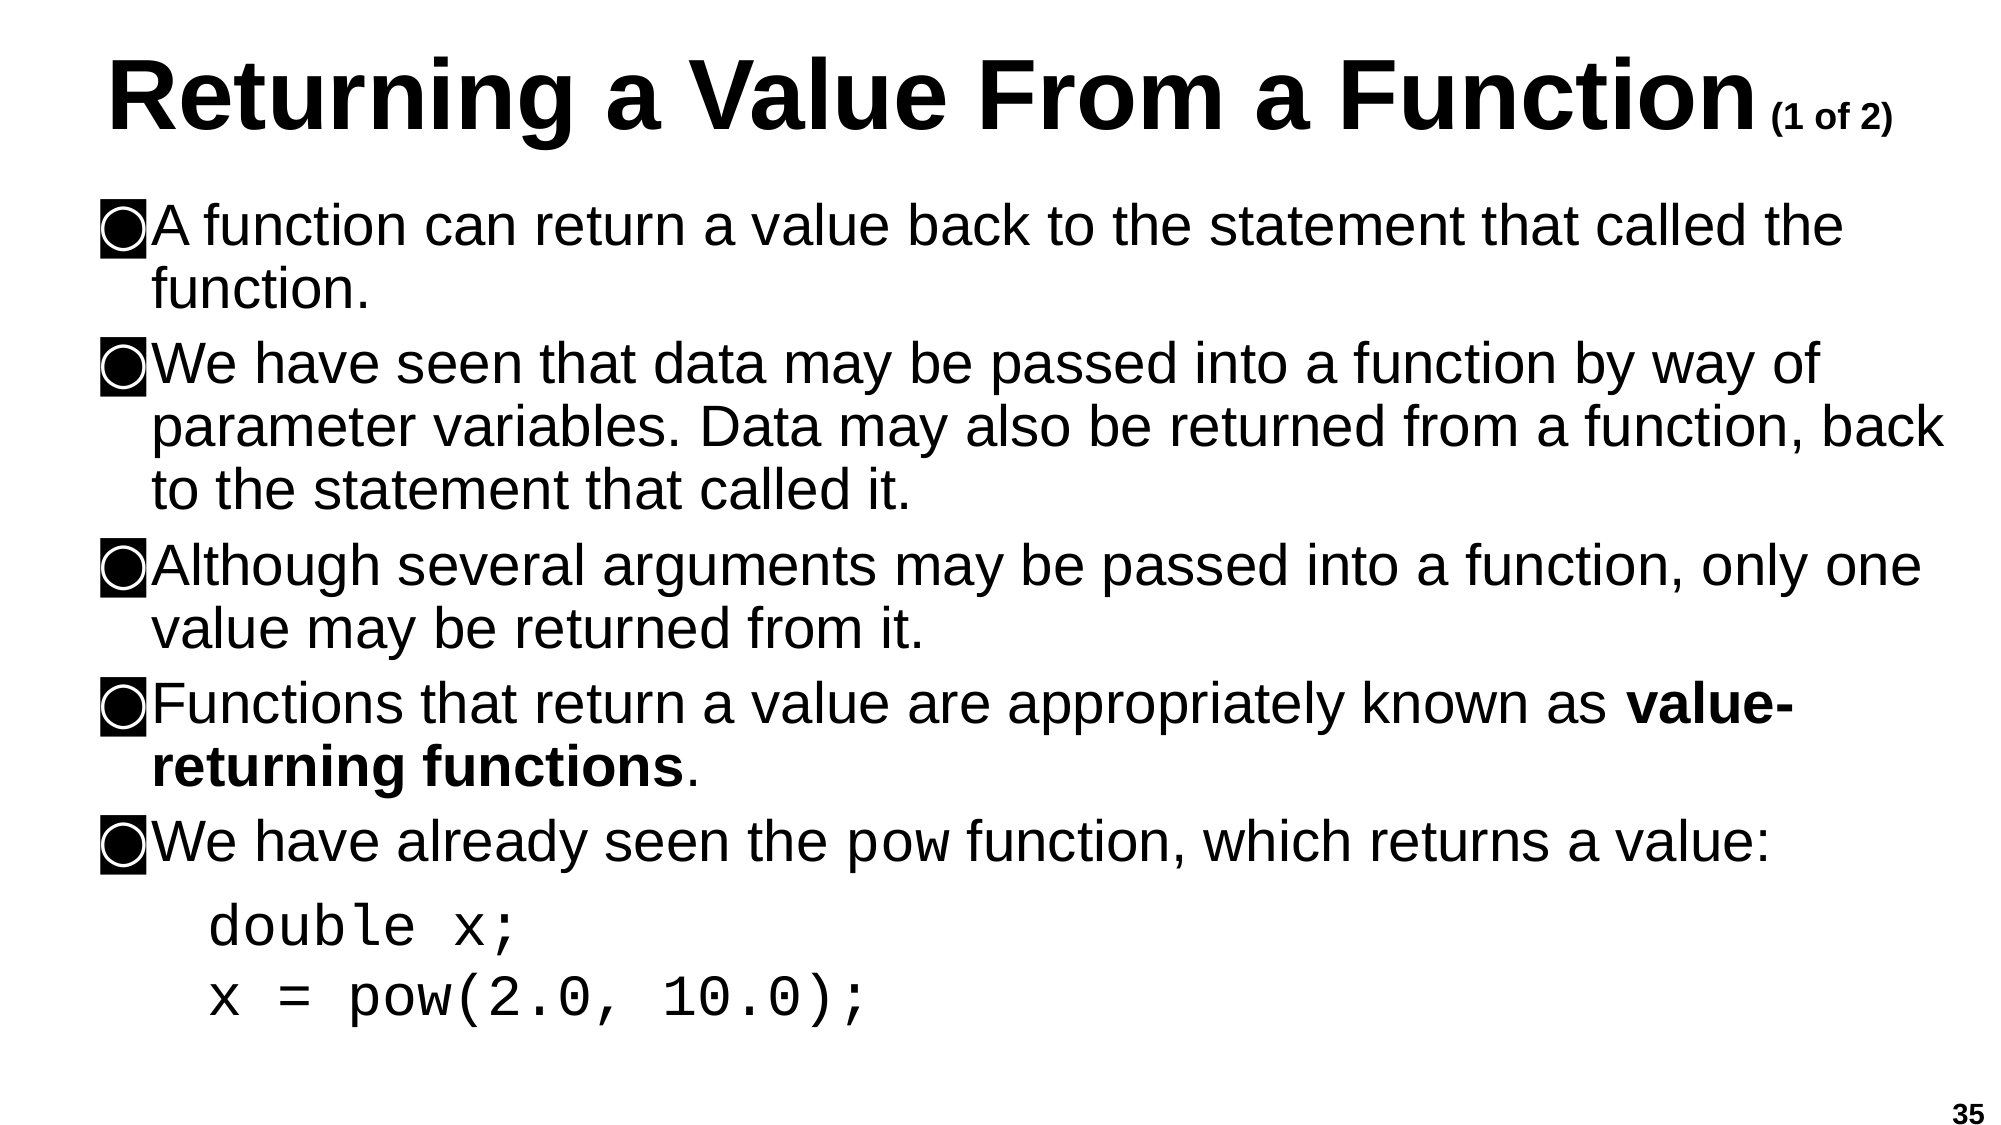

# Returning a Value From a Function (1 of 2)
A function can return a value back to the statement that called the function.
We have seen that data may be passed into a function by way of parameter variables. Data may also be returned from a function, back to the statement that called it.
Although several arguments may be passed into a function, only one value may be returned from it.
Functions that return a value are appropriately known as value-returning functions.
We have already seen the pow function, which returns a value:
double x;
x = pow(2.0, 10.0);
35